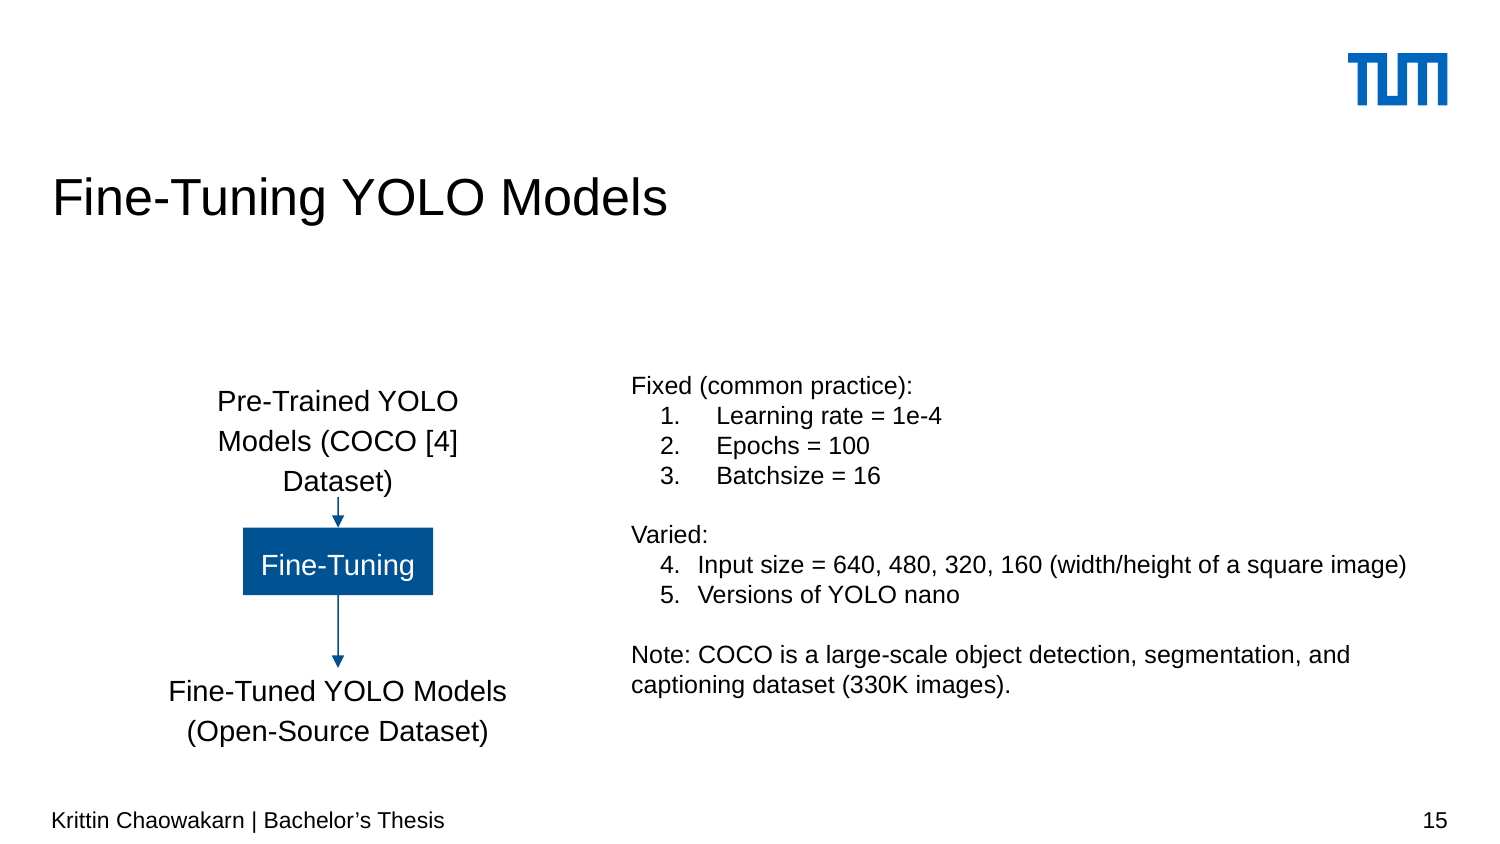

# Fine-Tuning YOLO Models
Fixed (common practice):
Learning rate = 1e-4
Epochs = 100
Batchsize = 16

Varied:
Input size = 640, 480, 320, 160 (width/height of a square image)
Versions of YOLO nano

Note: COCO is a large-scale object detection, segmentation, and captioning dataset (330K images).
Pre-Trained YOLO Models (COCO [4] Dataset)
Fine-Tuning
Fine-Tuned YOLO Models (Open-Source Dataset)
Krittin Chaowakarn | Bachelor’s Thesis
15